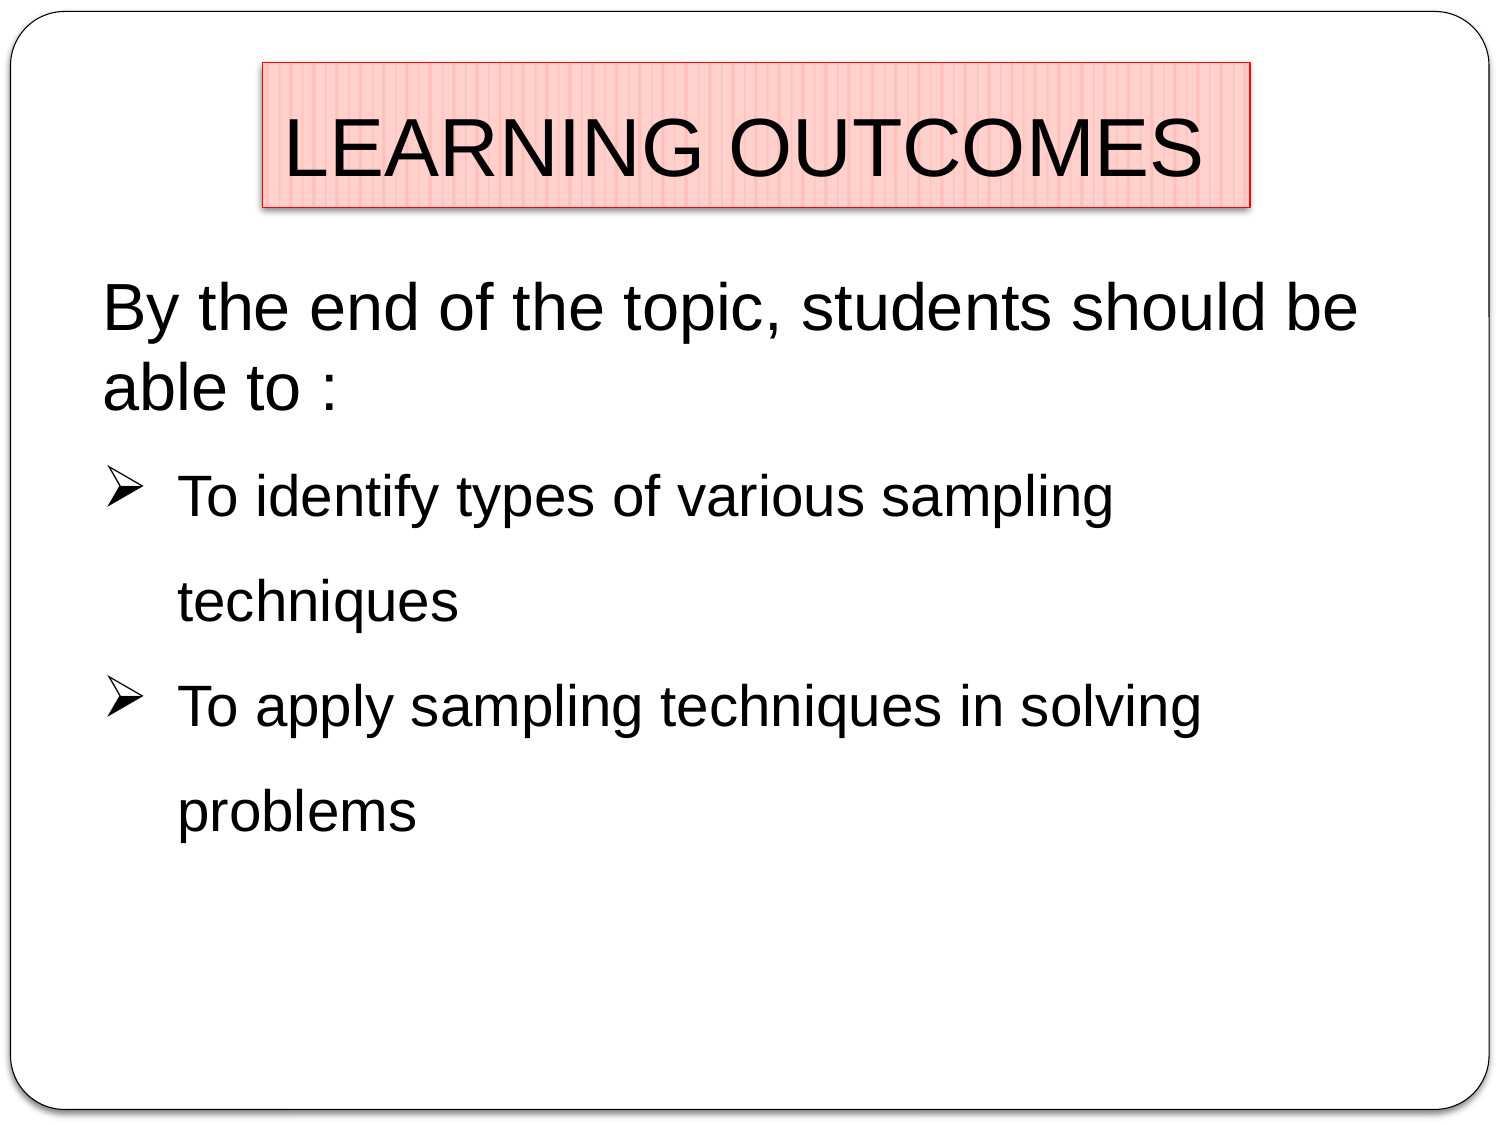

LEARNING OUTCOMES
By the end of the topic, students should be able to :
To identify types of various sampling techniques
To apply sampling techniques in solving problems